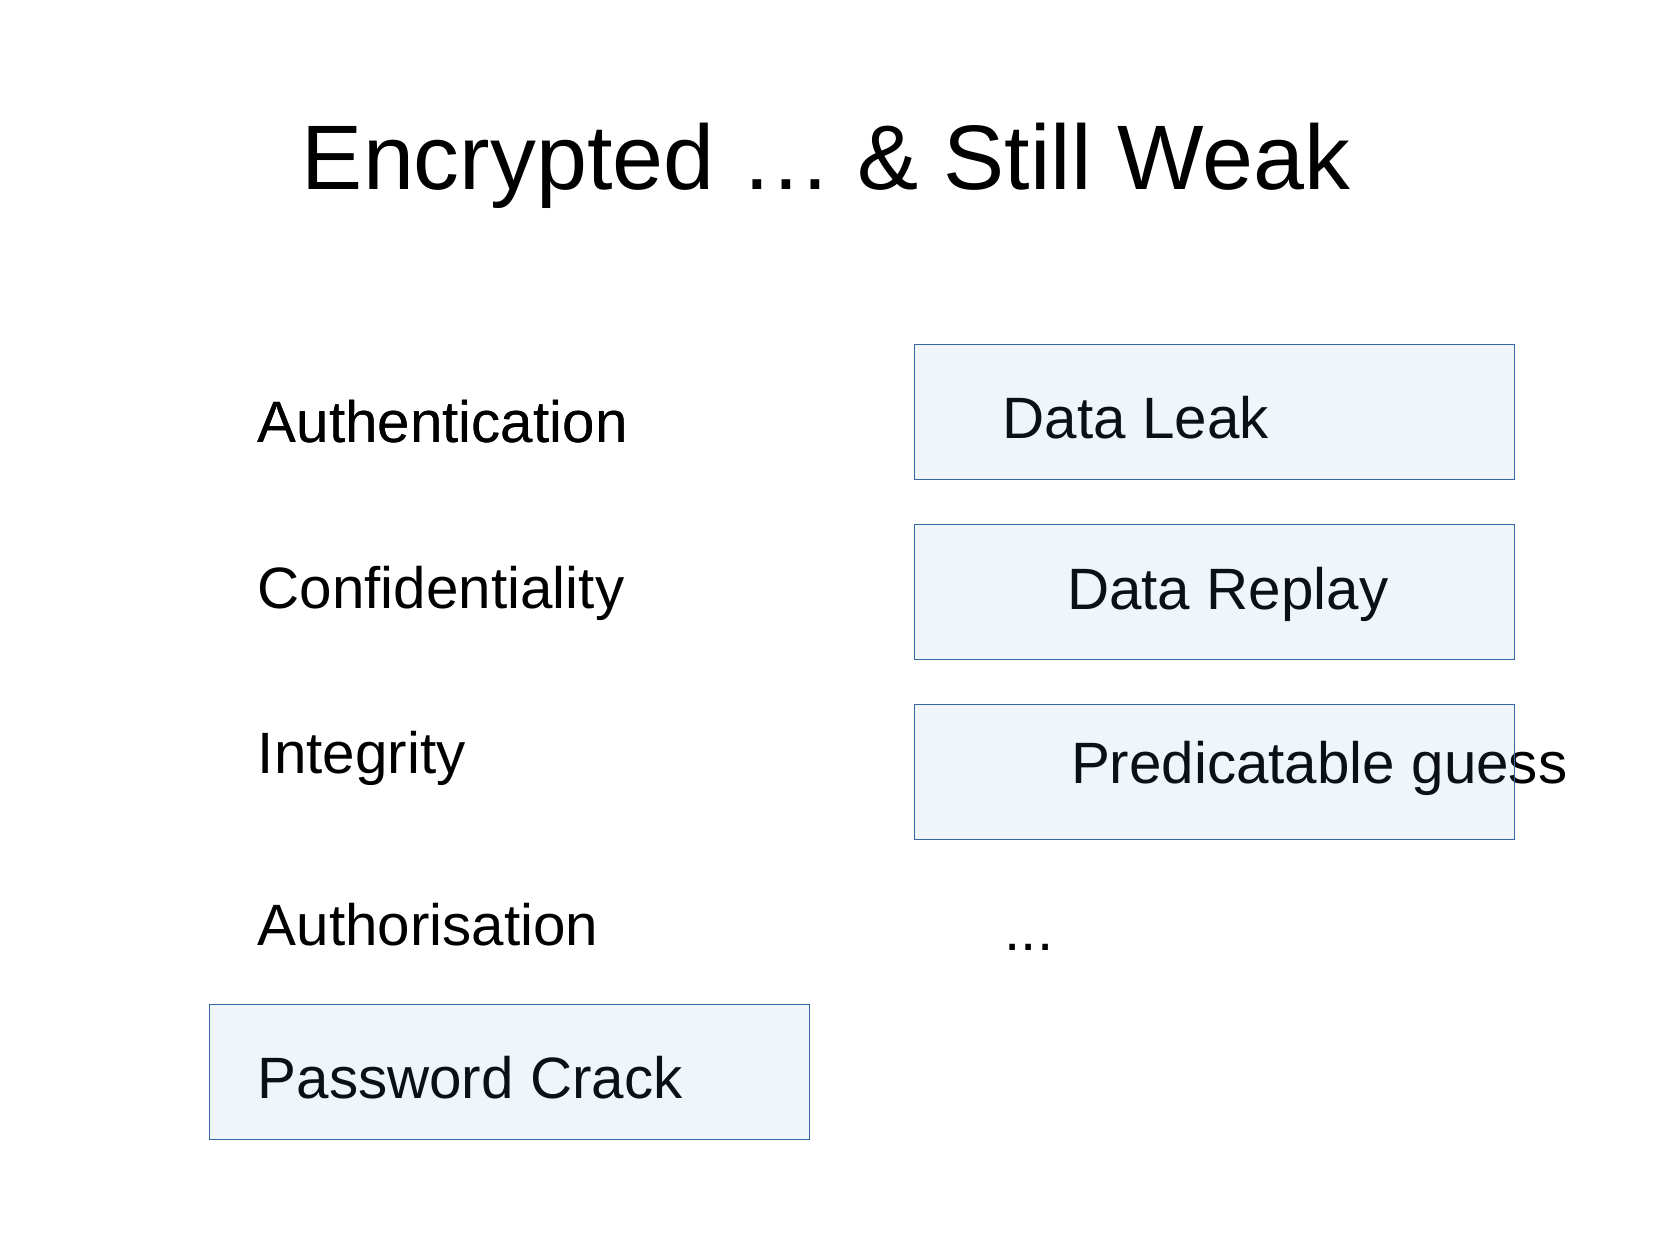

Encrypted … & Still Weak

Data Leak
Authentication
Authentication

Confidentiality
Data Replay

Integrity
Predicatable guess
Authorisation
...

Password Crack